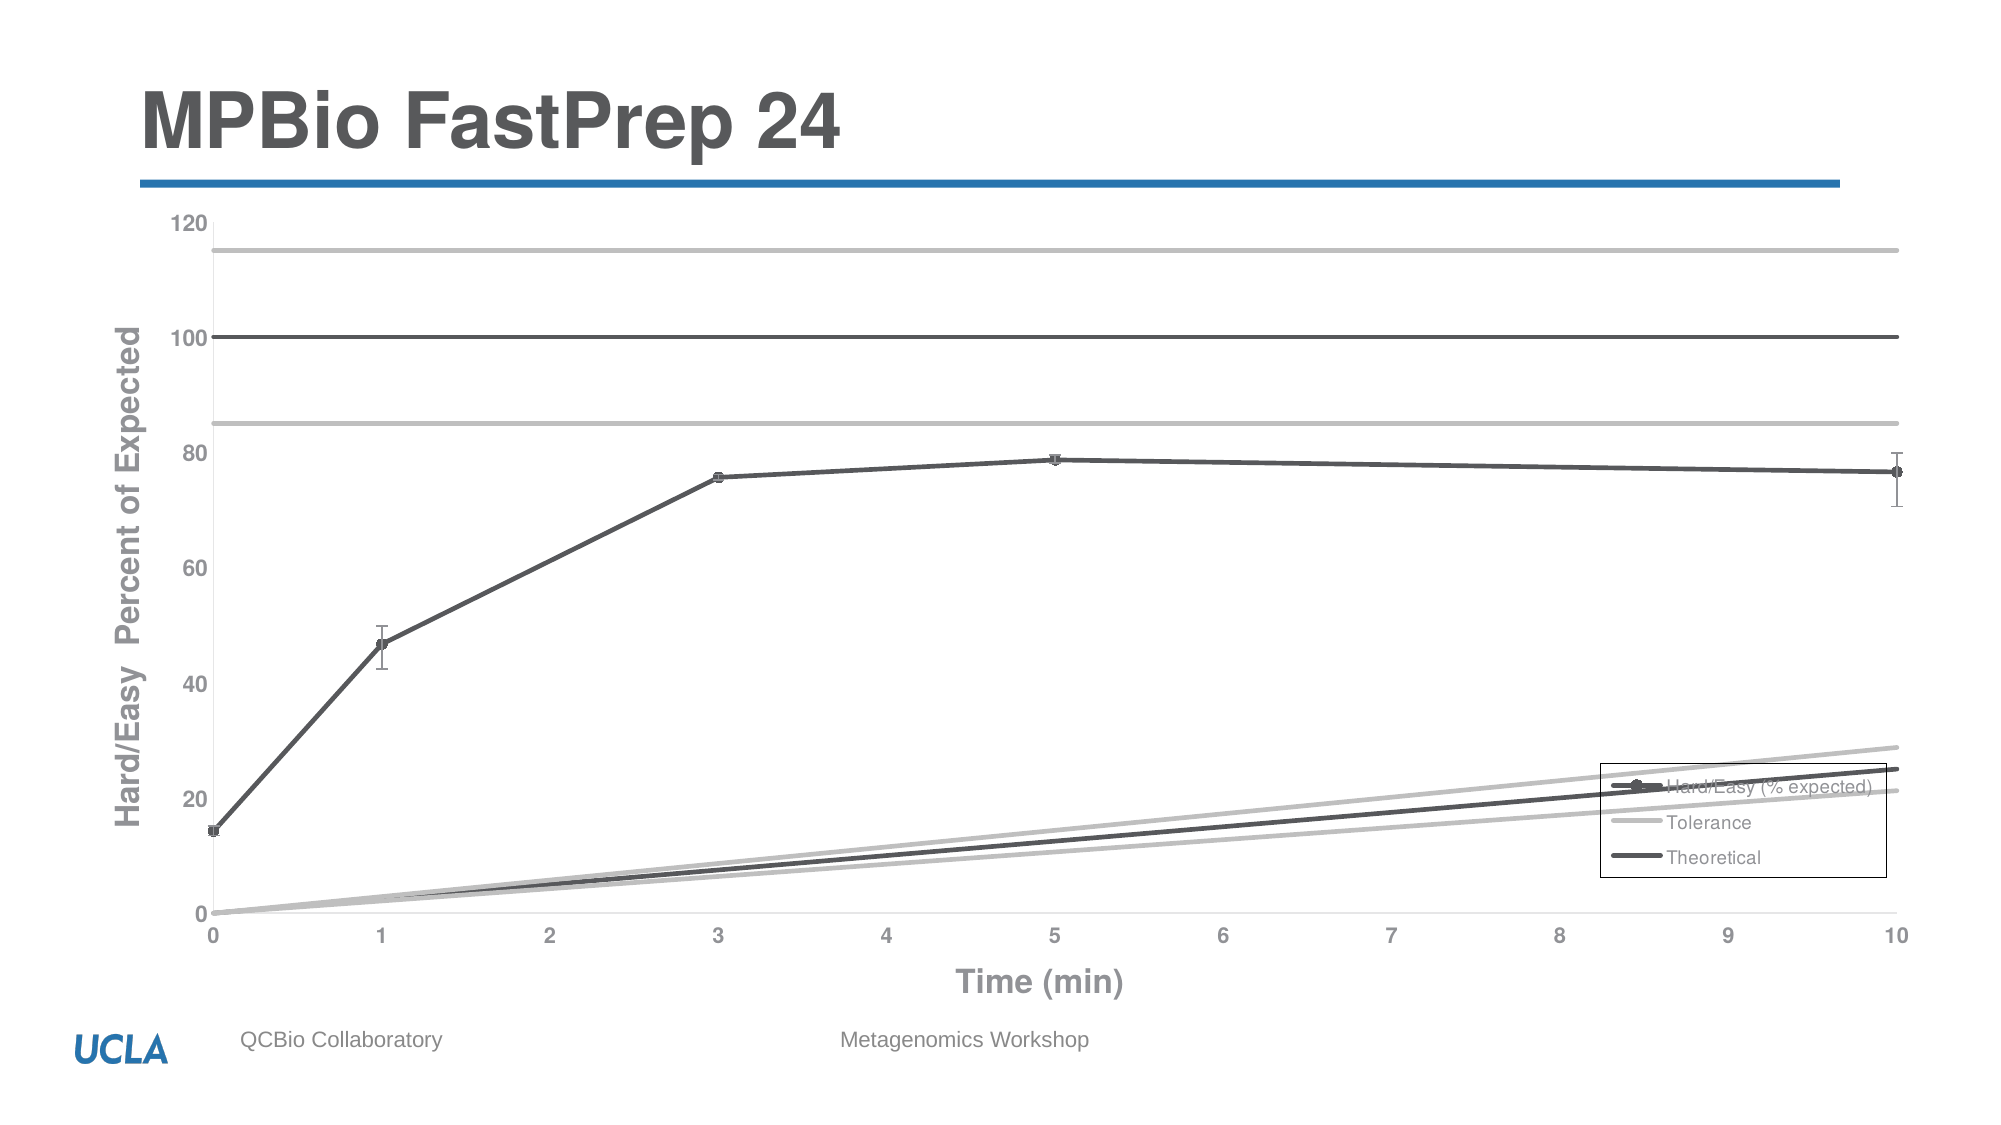

# MPBio FastPrep 24

### Chart

| Category |  |  |  |  |
|---|---|---|---|---|